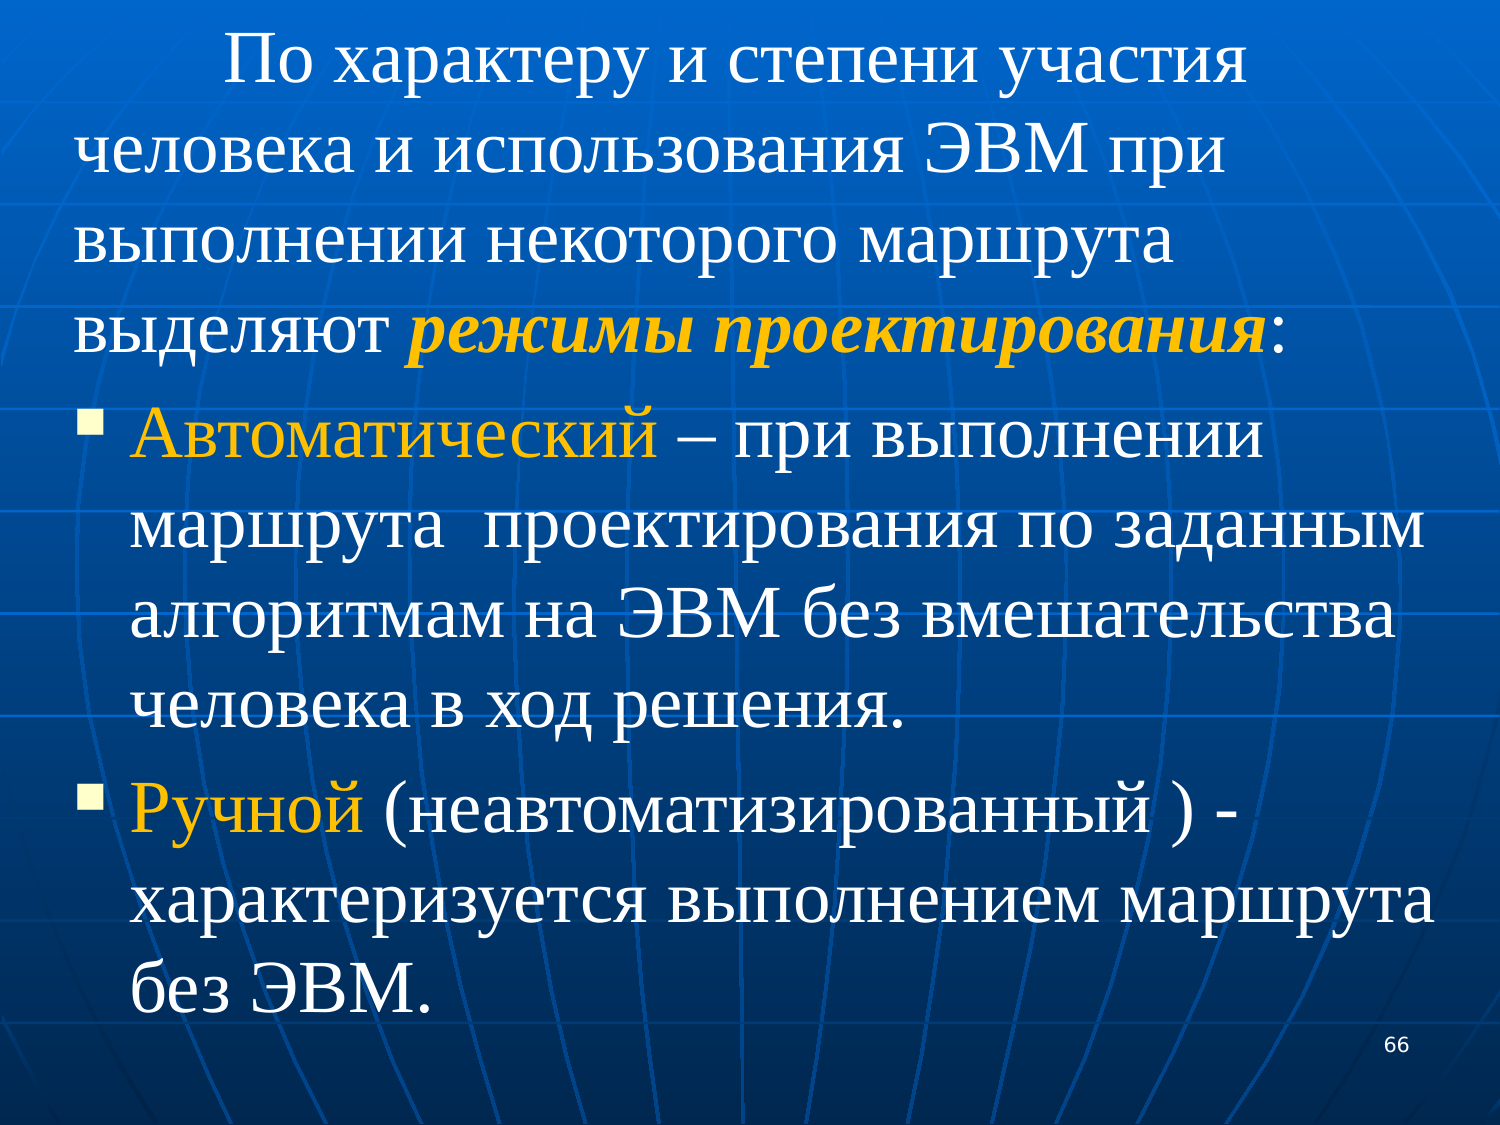

По характеру и степени участия человека и использования ЭВМ при выполнении некоторого маршрута выделяют режимы проектирования:
Автоматический – при выполнении маршрута  проектирования по заданным алгоритмам на ЭВМ без вмешательства человека в ход решения.
Ручной (неавтоматизированный ) - характеризуется выполнением маршрута без ЭВМ.

66